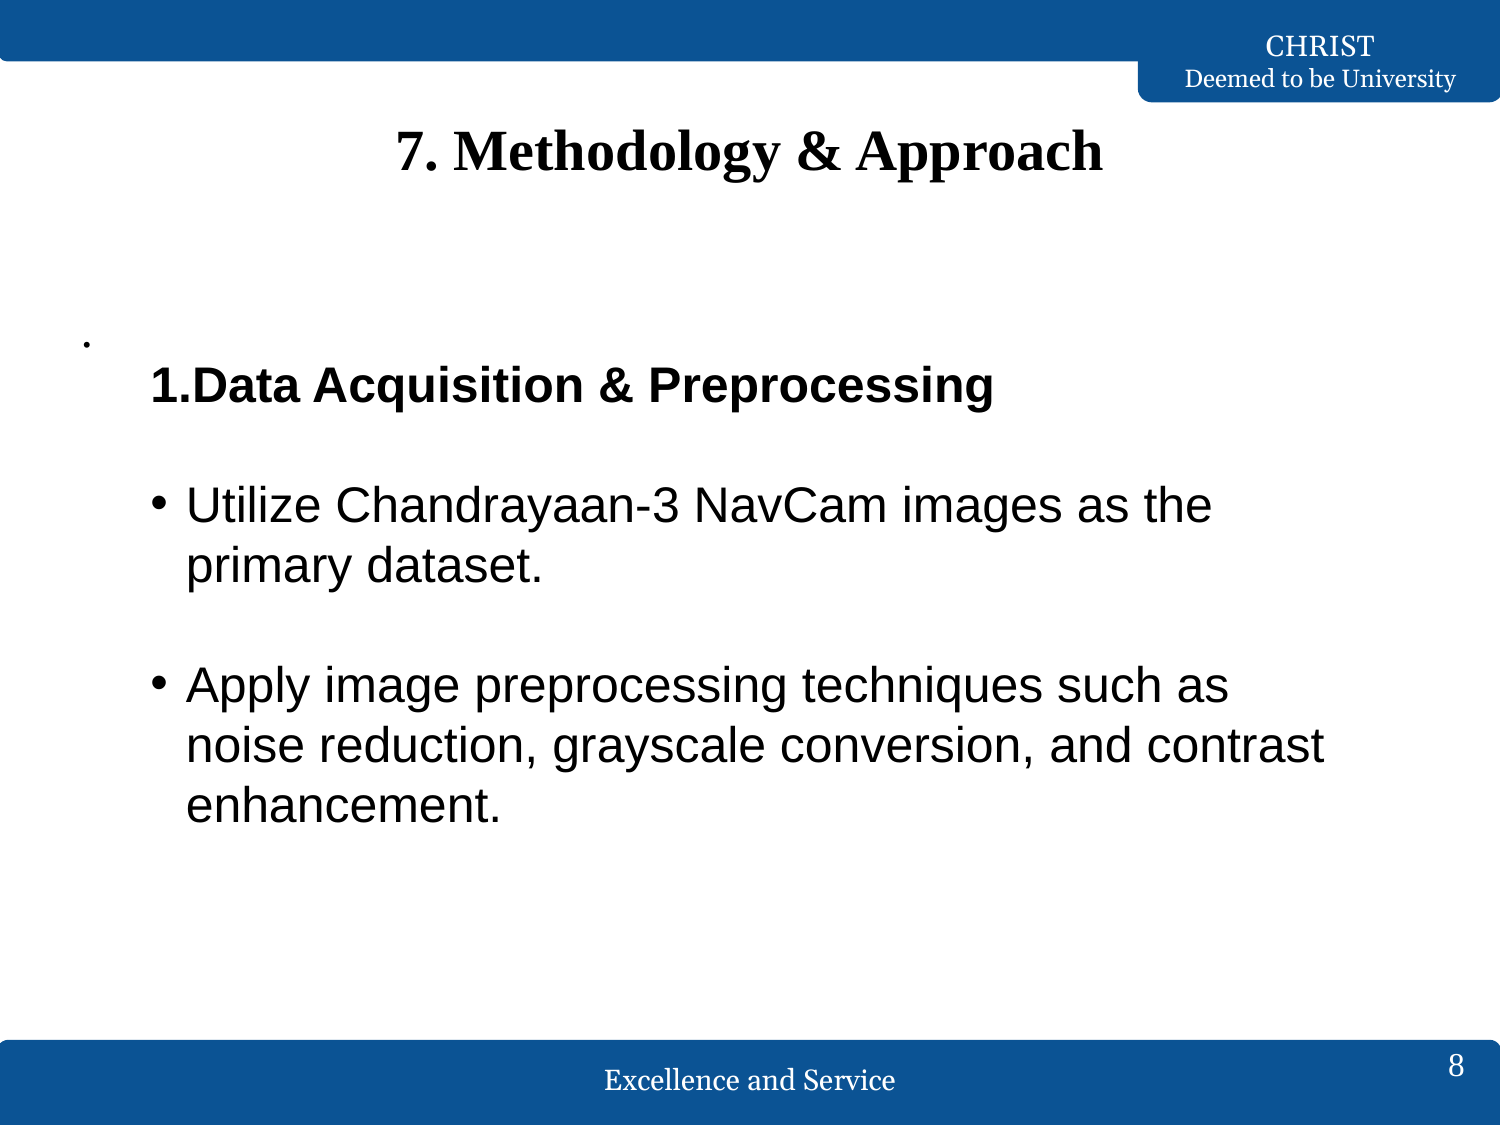

# 7. Methodology & Approach
.
1.Data Acquisition & Preprocessing

Utilize Chandrayaan-3 NavCam images as the primary dataset.

Apply image preprocessing techniques such as noise reduction, grayscale conversion, and contrast enhancement.
8